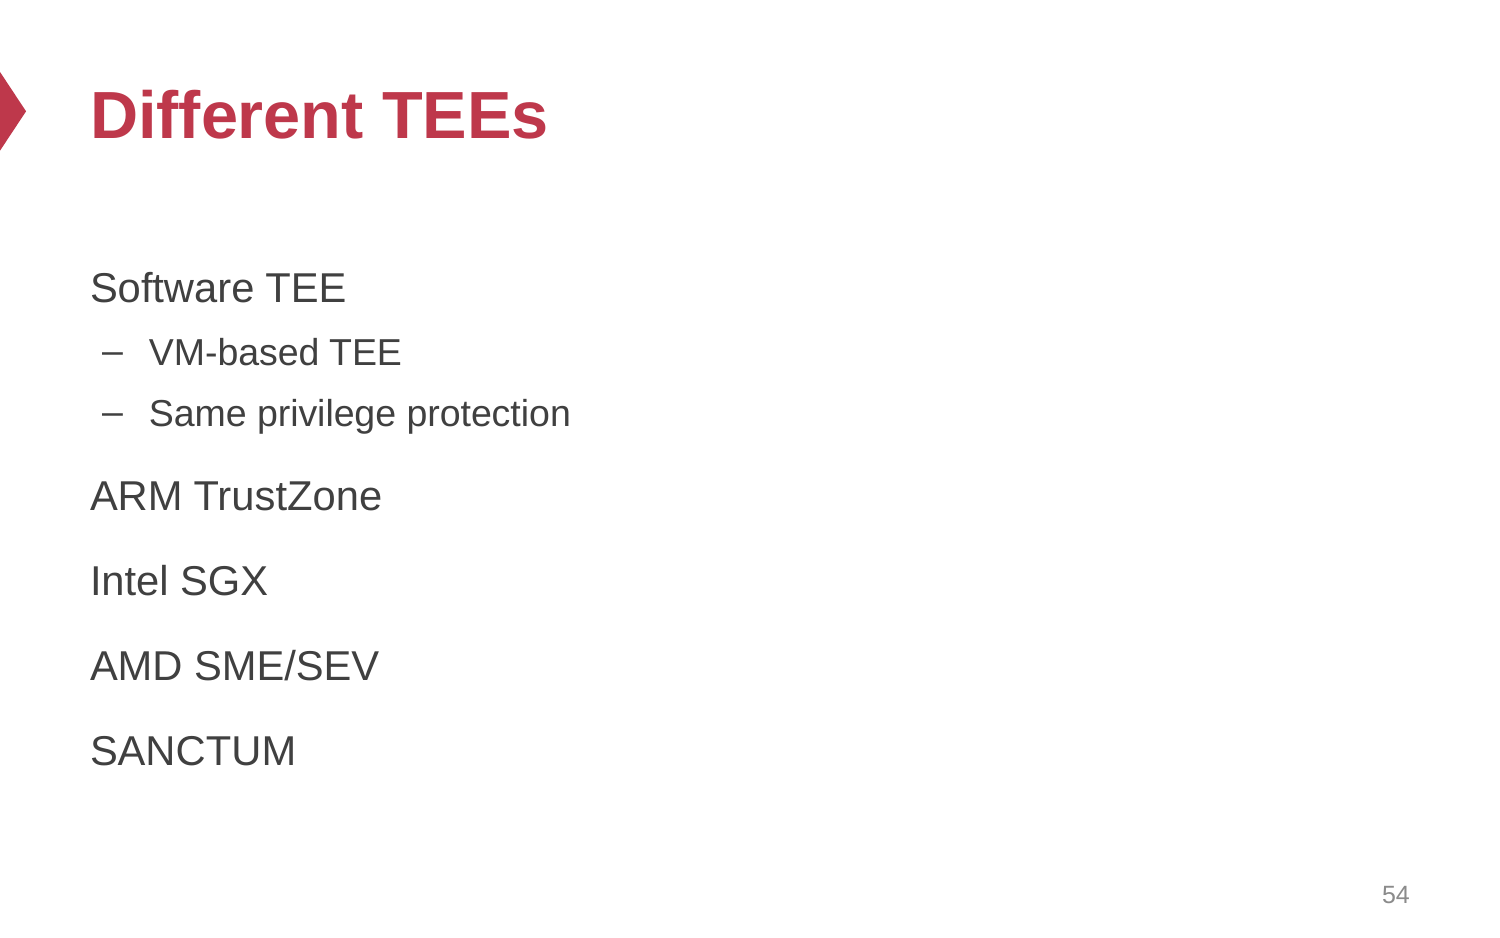

# Different TEEs
Software TEE
VM-based TEE
Same privilege protection
ARM TrustZone
Intel SGX
AMD SME/SEV
SANCTUM

54